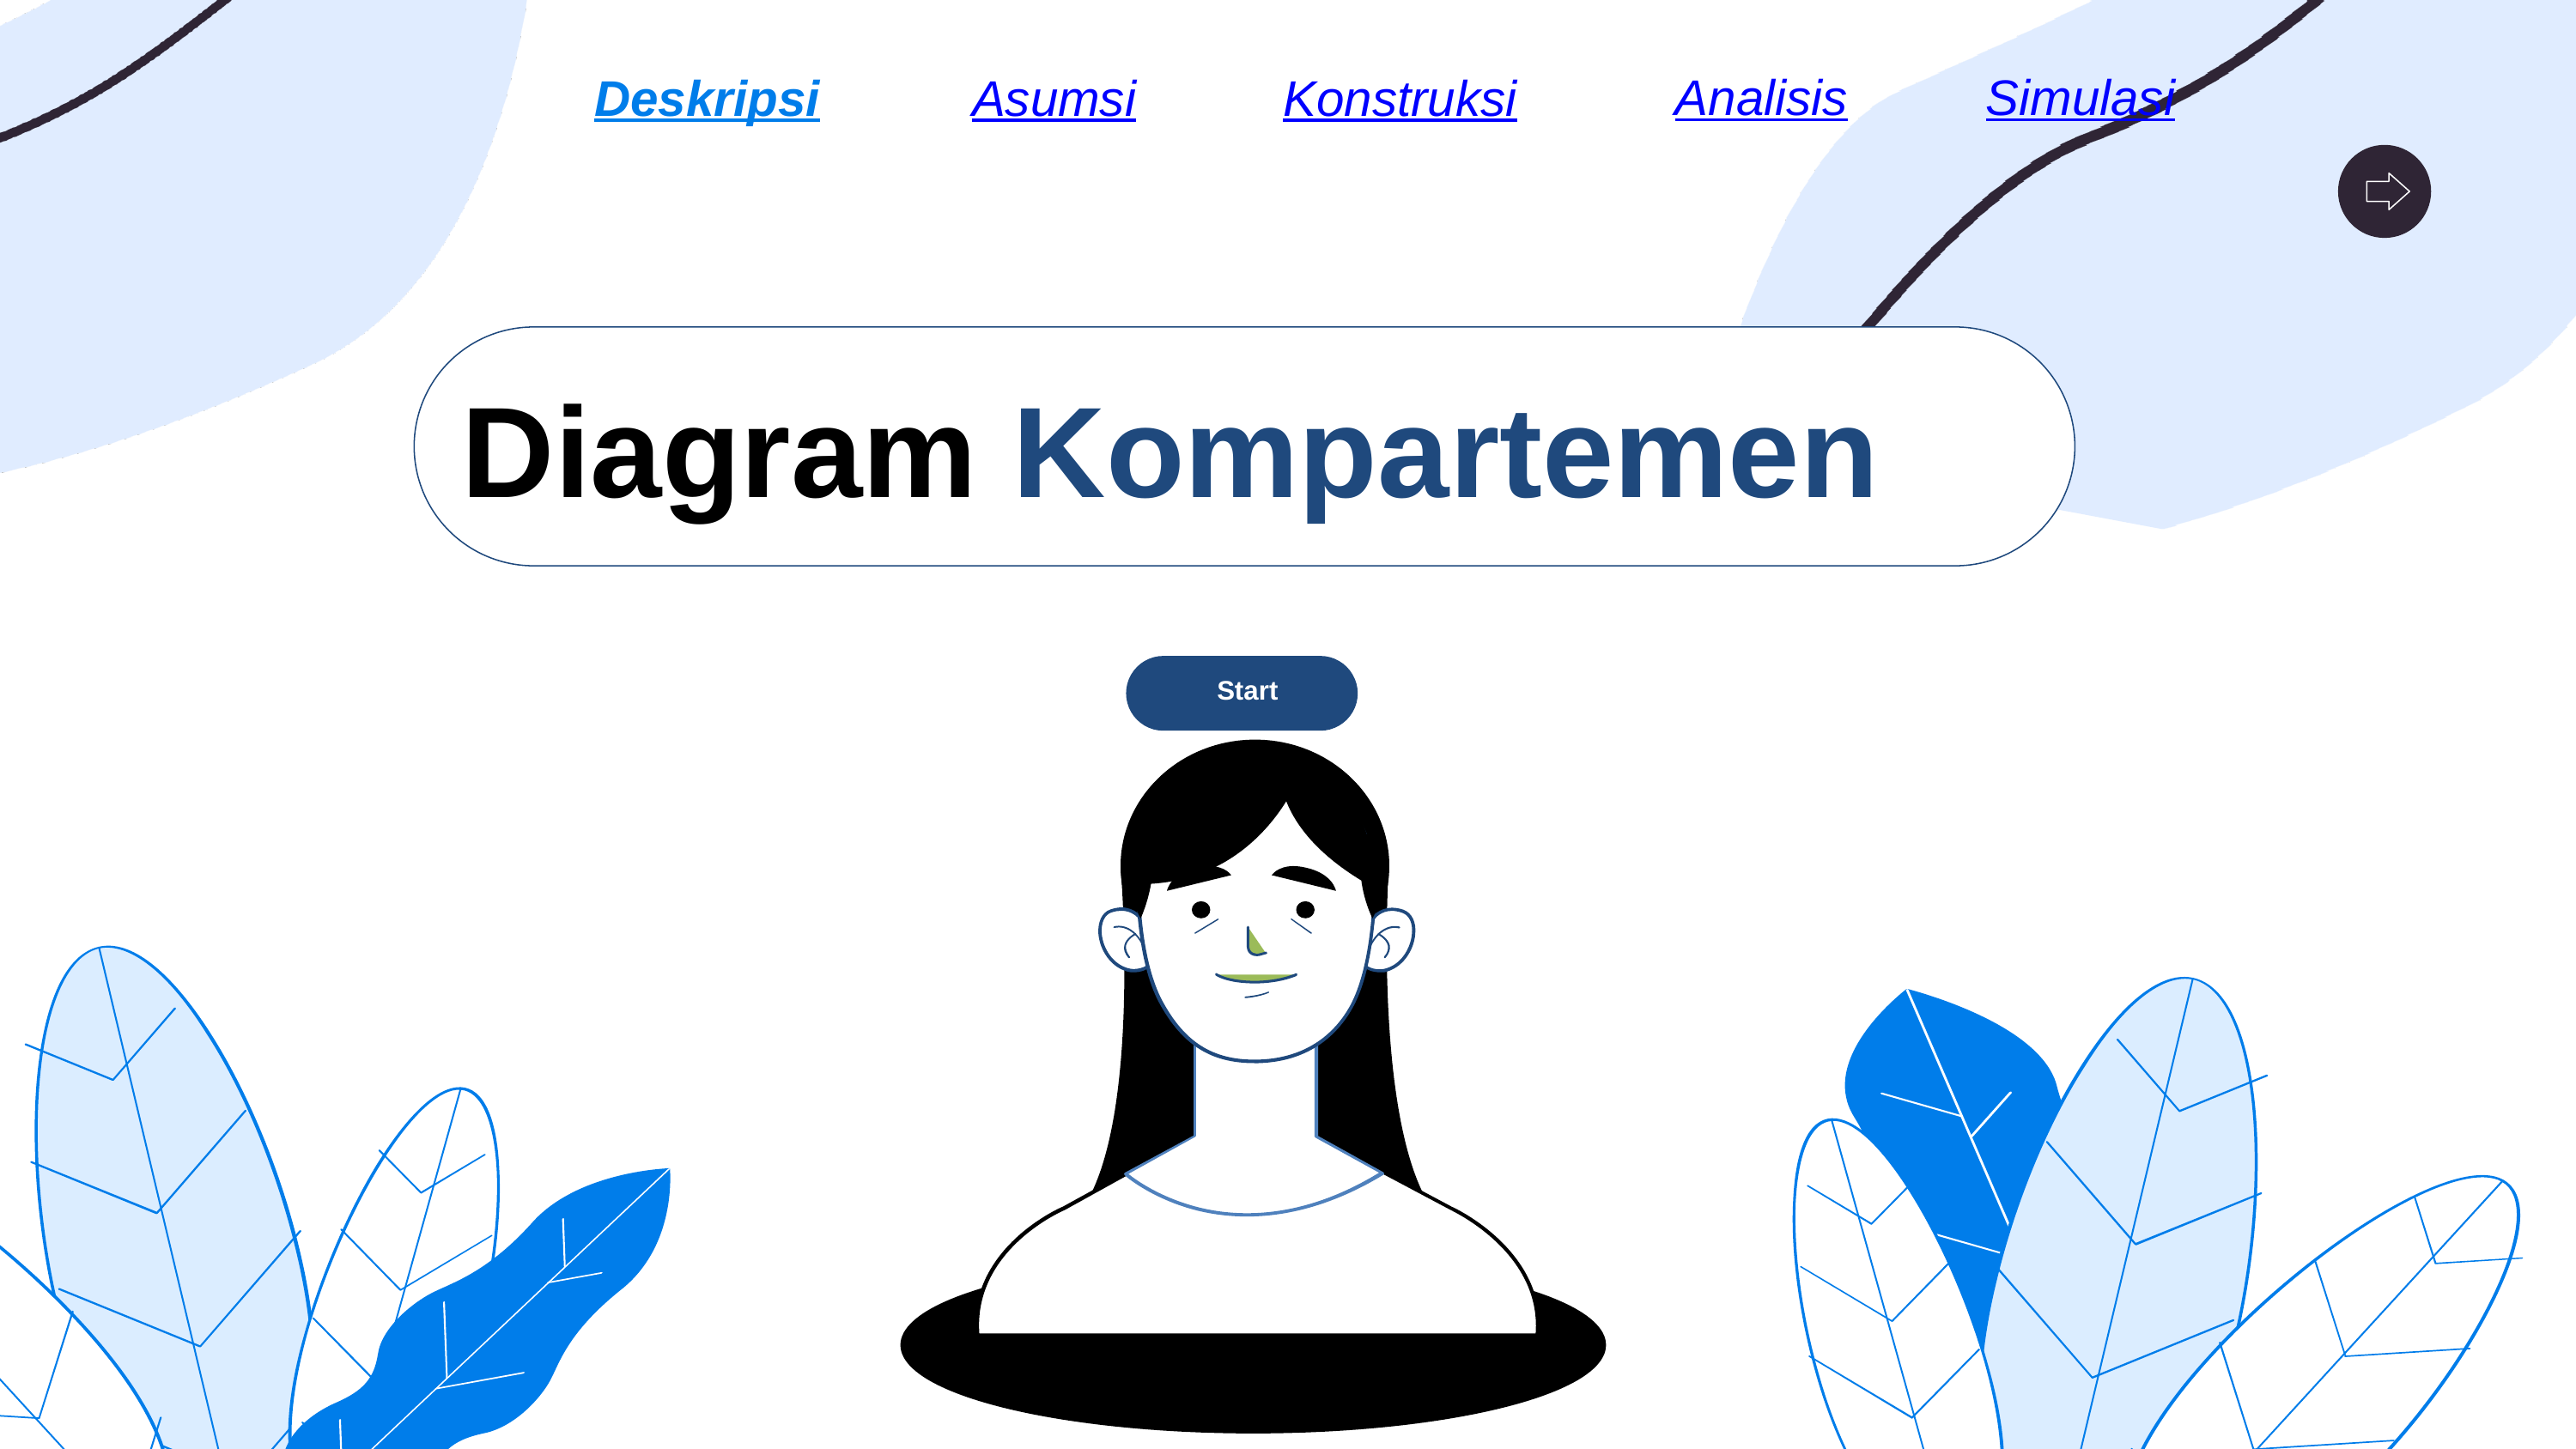

Simulasi
Analisis
Asumsi
Konstruksi
Deskripsi

Diagram Kompartemen

Start